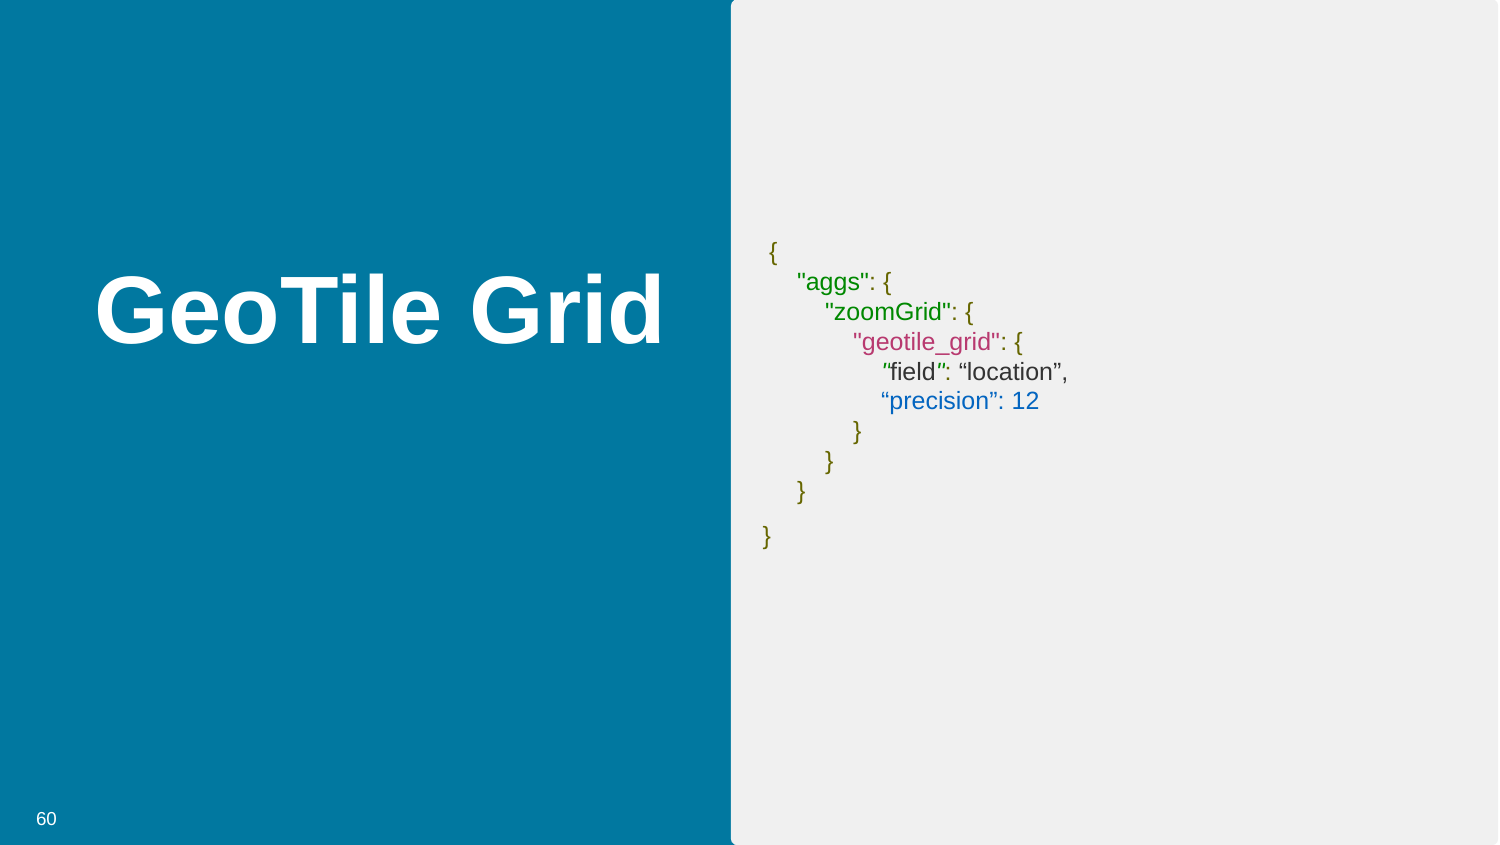

{
    "aggs": {
        "zoomGrid": {
            "geotile_grid": {
                "field": “location”,
                “precision”: 12
            }
        }
    }
}

GeoTile Grid

60